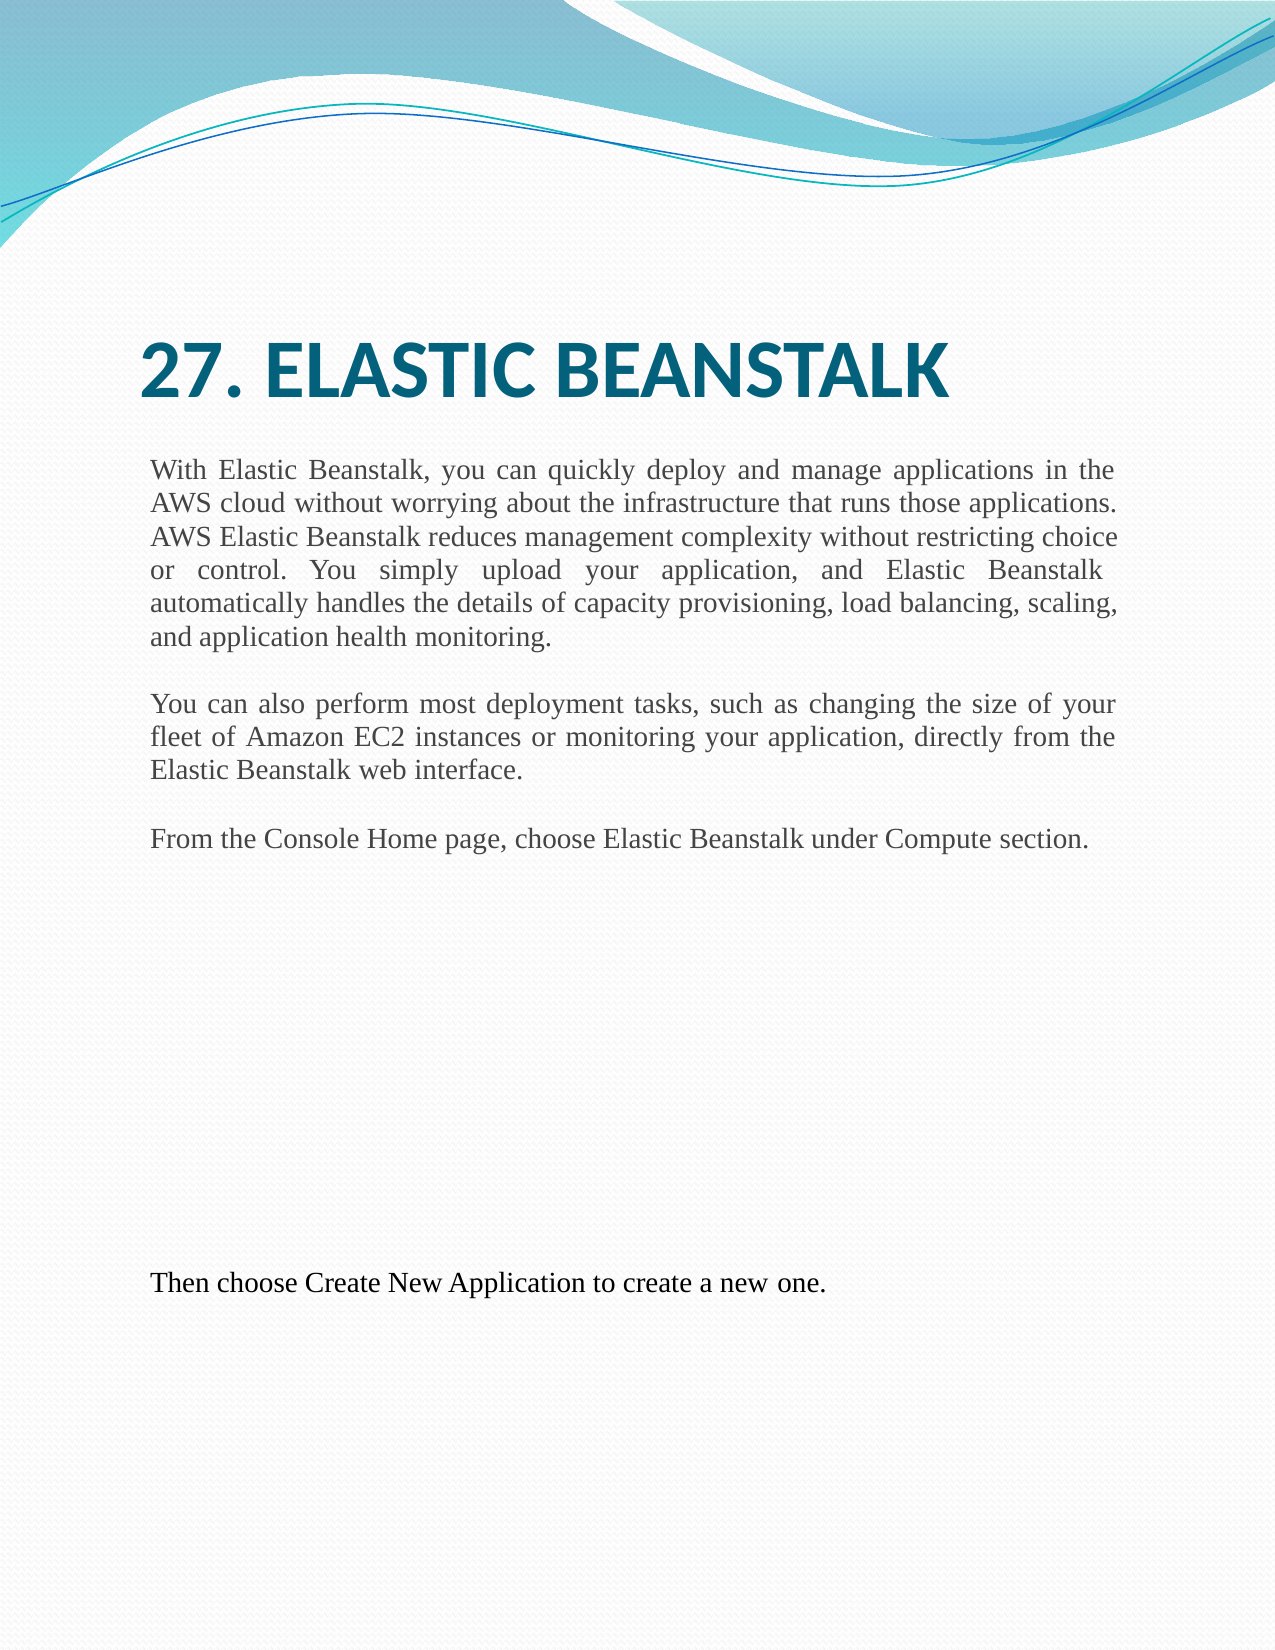

# 27. ELASTIC BEANSTALK
With Elastic Beanstalk, you can quickly deploy and manage applications in the  AWS cloud without worrying about the infrastructure that runs those applications.  AWS Elastic Beanstalk reduces management complexity without restricting choice  or control. You simply upload your application, and Elastic Beanstalk  automatically handles the details of capacity provisioning, load balancing, scaling,  and application health monitoring.

You can also perform most deployment tasks, such as changing the size of your  fleet of Amazon EC2 instances or monitoring your application, directly from the  Elastic Beanstalk web interface.

From the Console Home page, choose Elastic Beanstalk under Compute section.
Then choose Create New Application to create a new one.